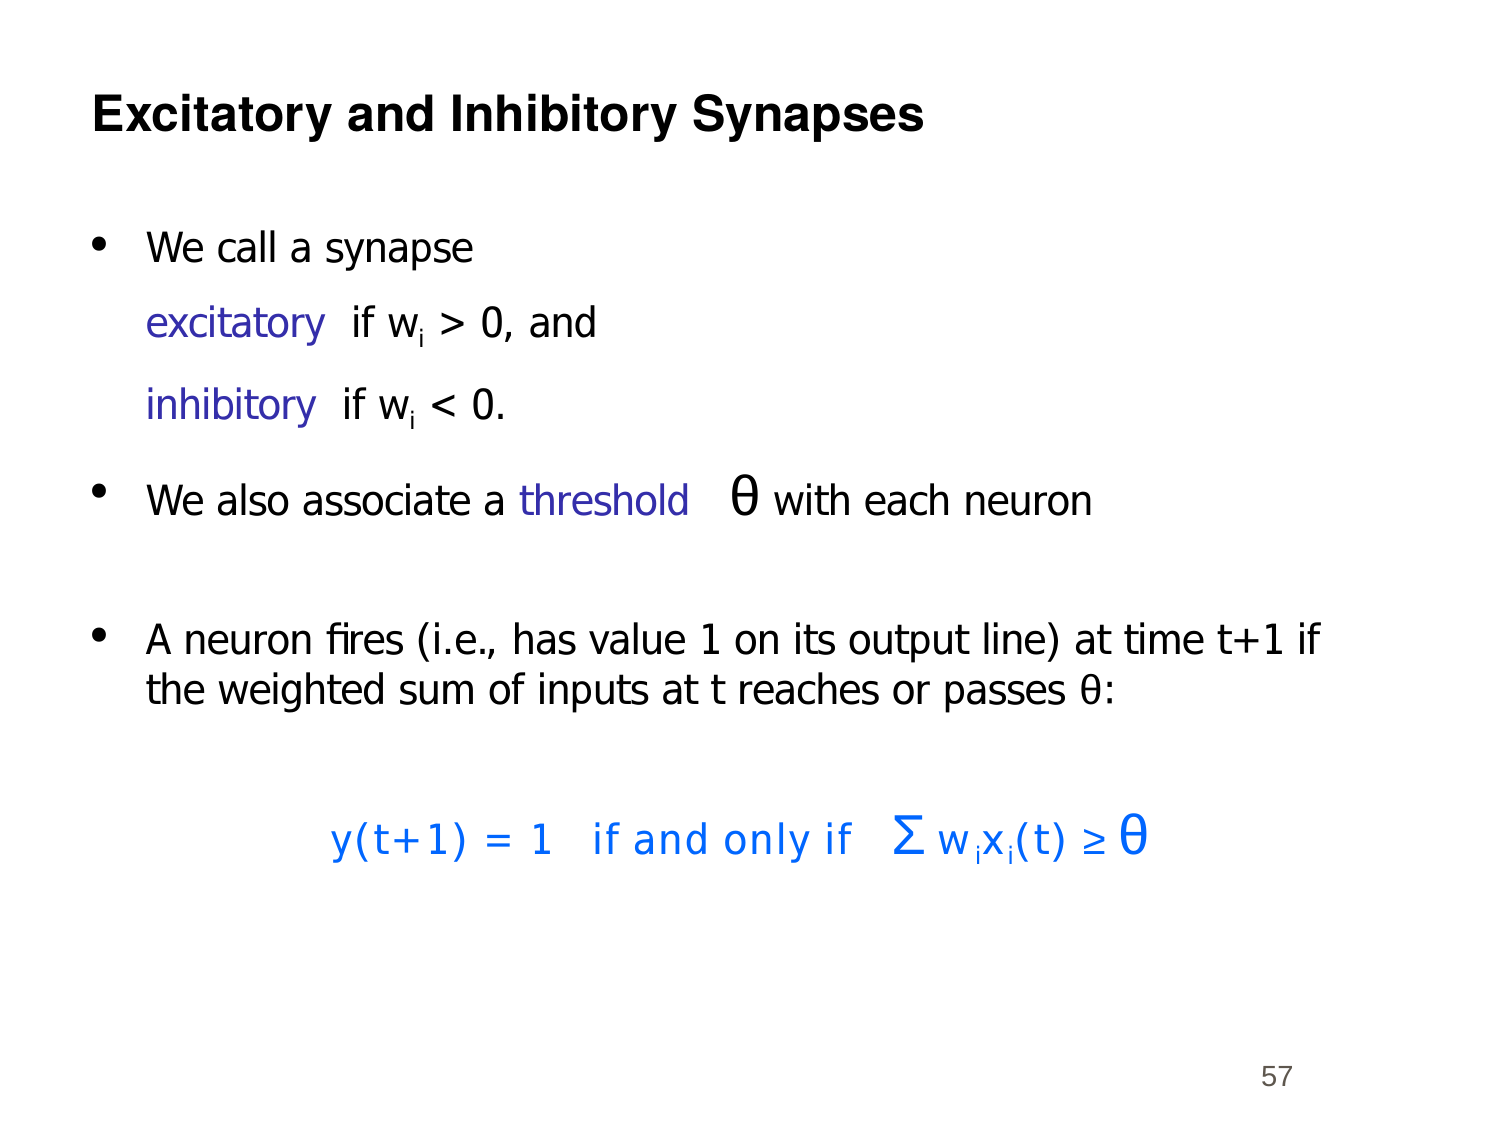

# Excitatory and Inhibitory Synapses
We call a synapse
	excitatory  if wi > 0, and
	inhibitory  if wi < 0.
We also associate a threshold   θ with each neuron

A neuron fires (i.e., has value 1 on its output line) at time t+1 if the weighted sum of inputs at t reaches or passes θ:

y(t+1) = 1   if and only if   Σ wixi(t) ≥ θ
57